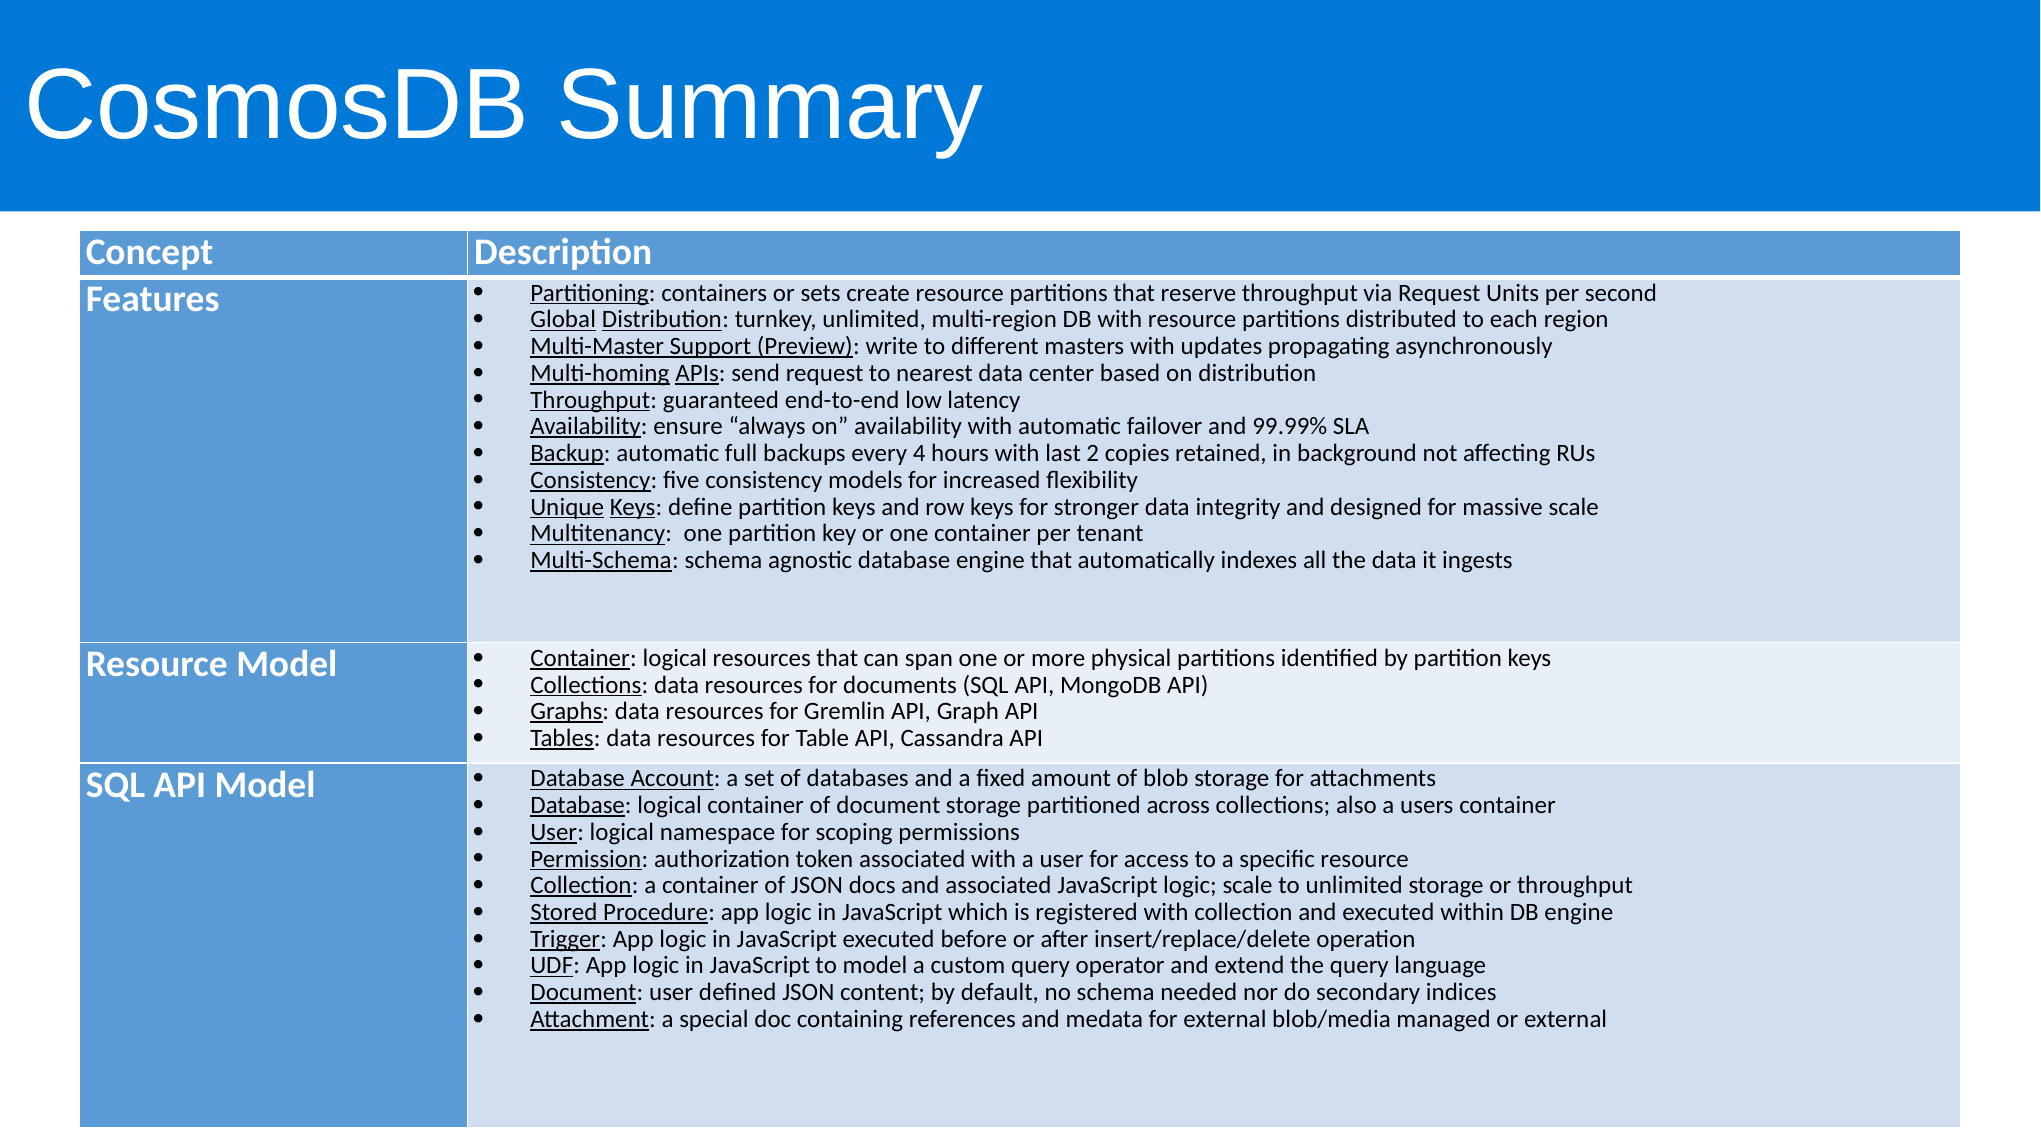

CosmosDB Summary
| Concept | Description |
| --- | --- |
| Features | Partitioning: containers or sets create resource partitions that reserve throughput via Request Units per second Global Distribution: turnkey, unlimited, multi-region DB with resource partitions distributed to each region Multi-Master Support (Preview): write to different masters with updates propagating asynchronously Multi-homing APIs: send request to nearest data center based on distribution Throughput: guaranteed end-to-end low latency Availability: ensure “always on” availability with automatic failover and 99.99% SLA Backup: automatic full backups every 4 hours with last 2 copies retained, in background not affecting RUs Consistency: five consistency models for increased flexibility Unique Keys: define partition keys and row keys for stronger data integrity and designed for massive scale Multitenancy: one partition key or one container per tenant Multi-Schema: schema agnostic database engine that automatically indexes all the data it ingests |
| Resource Model | Container: logical resources that can span one or more physical partitions identified by partition keys Collections: data resources for documents (SQL API, MongoDB API) Graphs: data resources for Gremlin API, Graph API Tables: data resources for Table API, Cassandra API |
| SQL API Model | Database Account: a set of databases and a fixed amount of blob storage for attachments Database: logical container of document storage partitioned across collections; also a users container User: logical namespace for scoping permissions Permission: authorization token associated with a user for access to a specific resource Collection: a container of JSON docs and associated JavaScript logic; scale to unlimited storage or throughput Stored Procedure: app logic in JavaScript which is registered with collection and executed within DB engine Trigger: App logic in JavaScript executed before or after insert/replace/delete operation UDF: App logic in JavaScript to model a custom query operator and extend the query language Document: user defined JSON content; by default, no schema needed nor do secondary indices Attachment: a special doc containing references and medata for external blob/media managed or external |